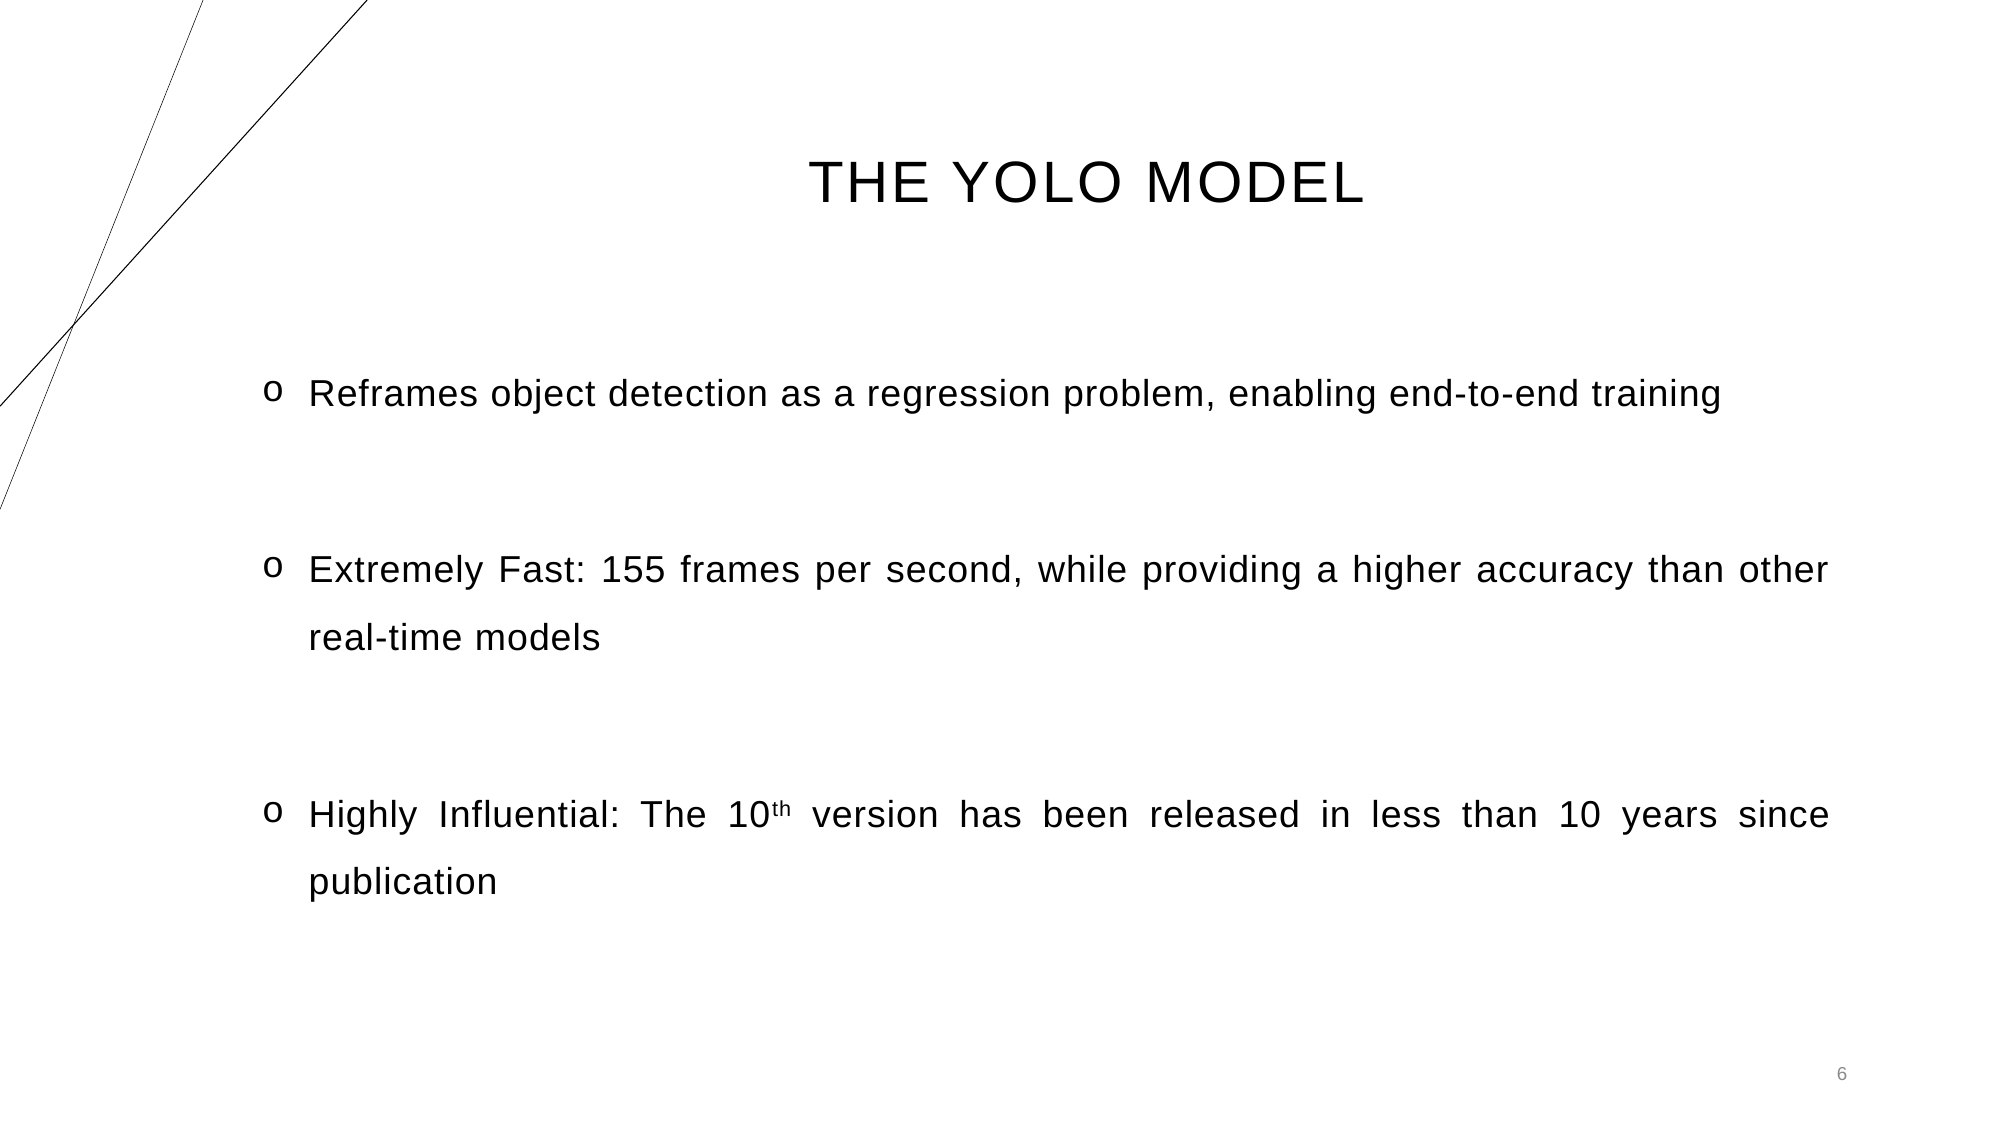

# The yolo model
Reframes object detection as a regression problem, enabling end-to-end training

Extremely Fast: 155 frames per second, while providing a higher accuracy than other real-time models

Highly Influential: The 10th version has been released in less than 10 years since publication

6